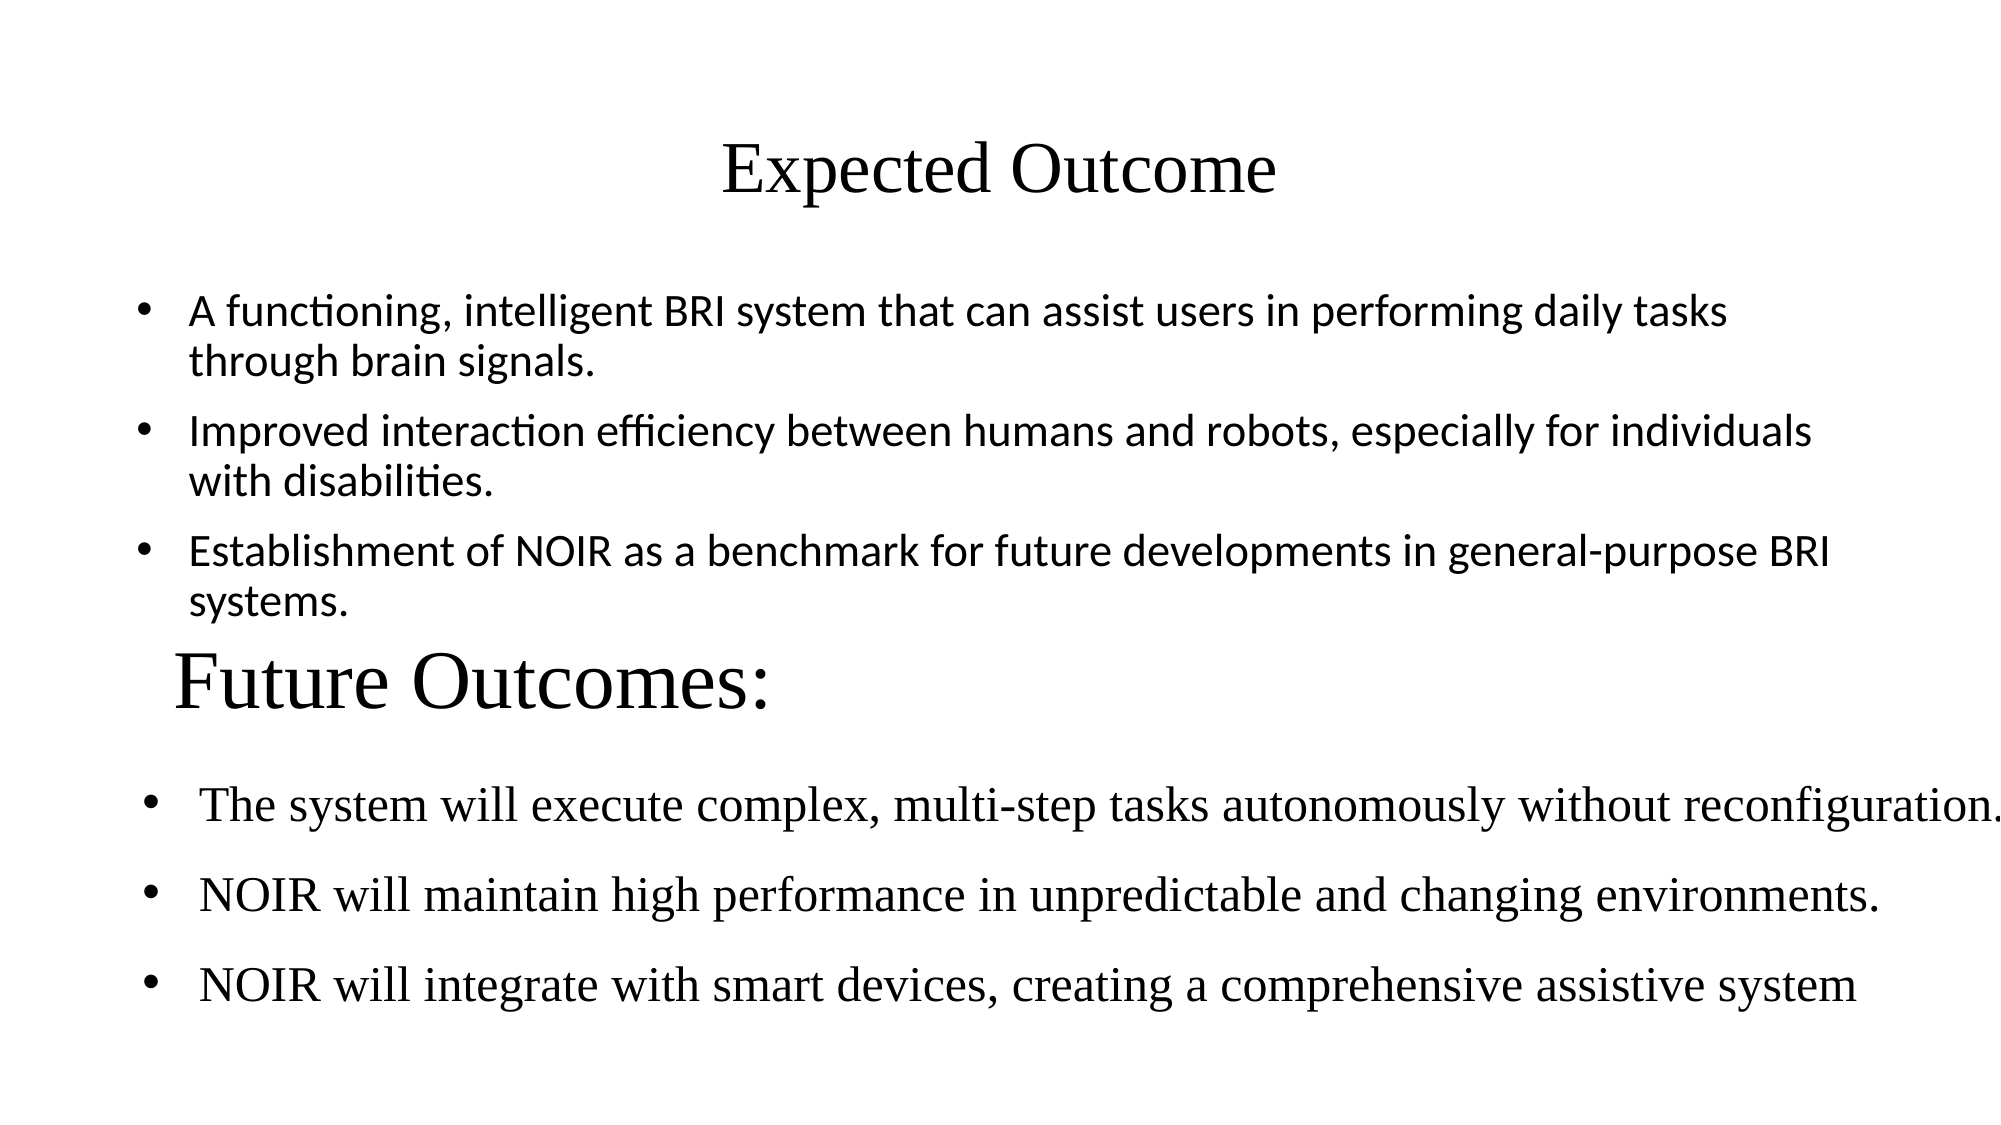

# Expected Outcome
A functioning, intelligent BRI system that can assist users in performing daily tasks through brain signals.
Improved interaction efficiency between humans and robots, especially for individuals with disabilities.
Establishment of NOIR as a benchmark for future developments in general-purpose BRI systems.

Future Outcomes:
The system will execute complex, multi-step tasks autonomously without reconfiguration.
NOIR will maintain high performance in unpredictable and changing environments.
NOIR will integrate with smart devices, creating a comprehensive assistive system